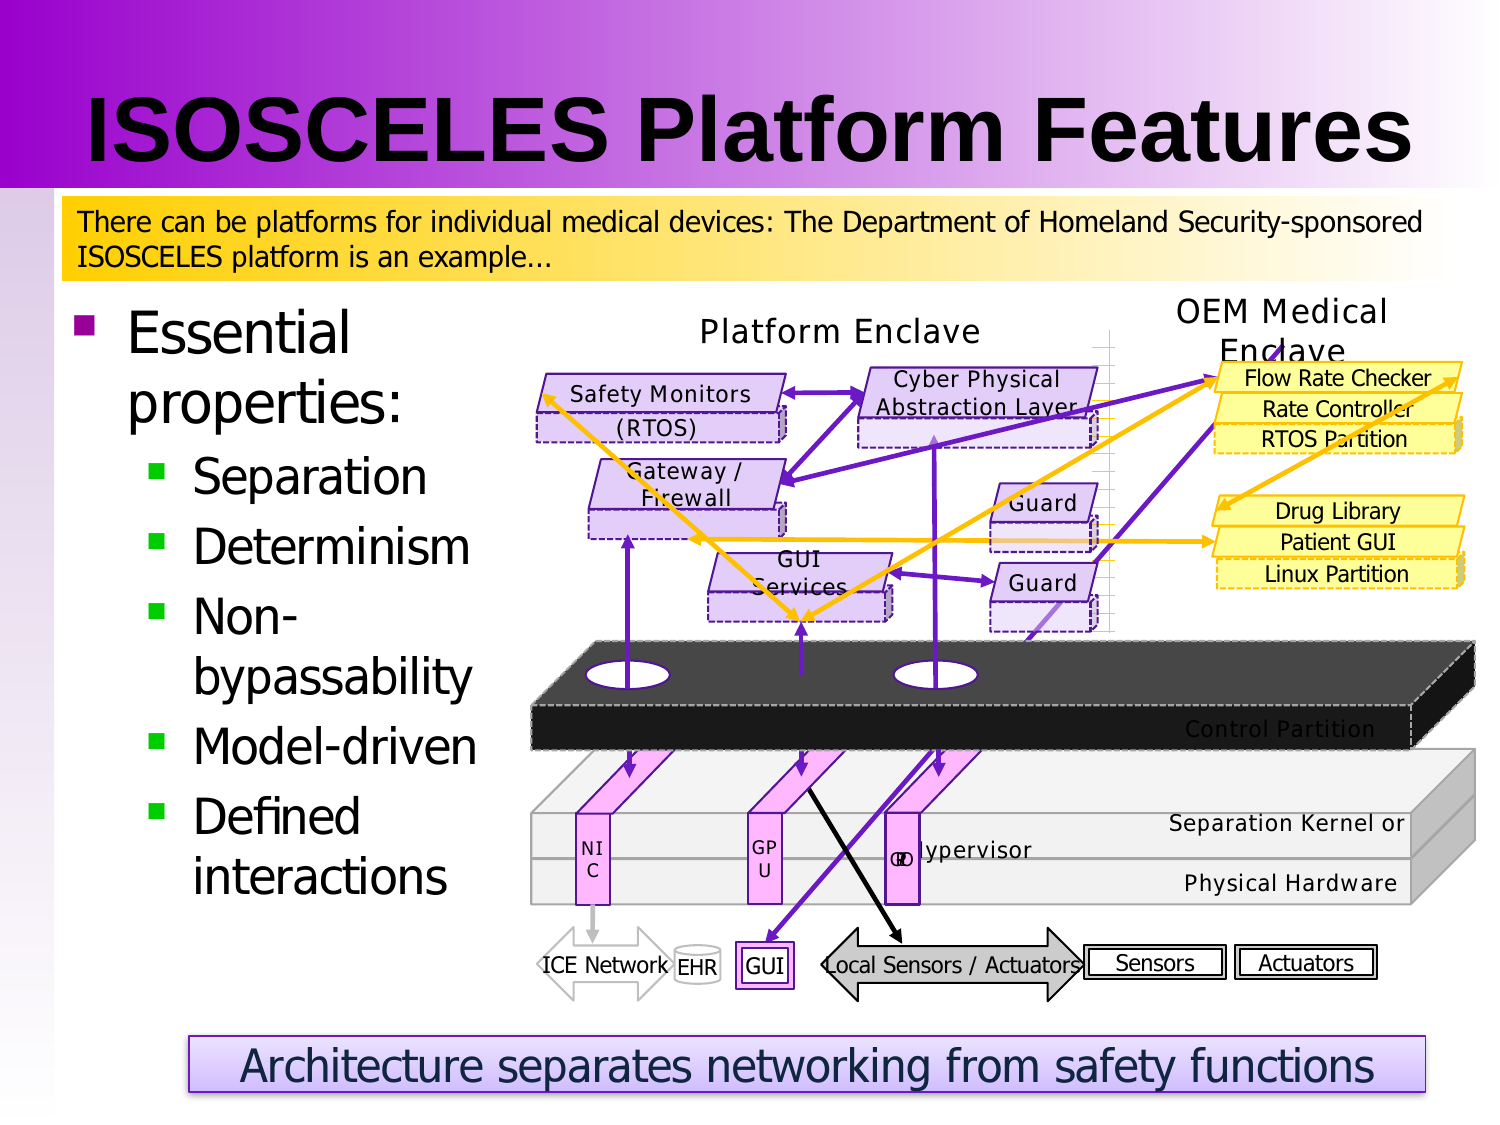

# ISOSCELES Platform Features
There can be platforms for individual medical devices: The Department of Homeland Security-sponsored ISOSCELES platform is an example...
Essential properties:
Separation
Determinism
Non-bypassability
Model-driven
Defined interactions
Platform Enclave
OEM Medical Enclave

Flow Rate Checker
Rate Controller
RTOS Partition
Cyber Physical
Abstraction Layer

Safety Monitors
(RTOS)
Gateway / Firewall

Guard

Drug Library
Patient GUI
Linux Partition
GUI Services

Guard

                                                                                            Control Partition

                                                                                              Separation Kernel or Hypervisor

                                                                                               Physical Hardware
GPU
GPIO
NIC
ICE Network
Local Sensors / Actuators
GUI
Sensors
Actuators
EHR
Architecture separates networking from safety functions